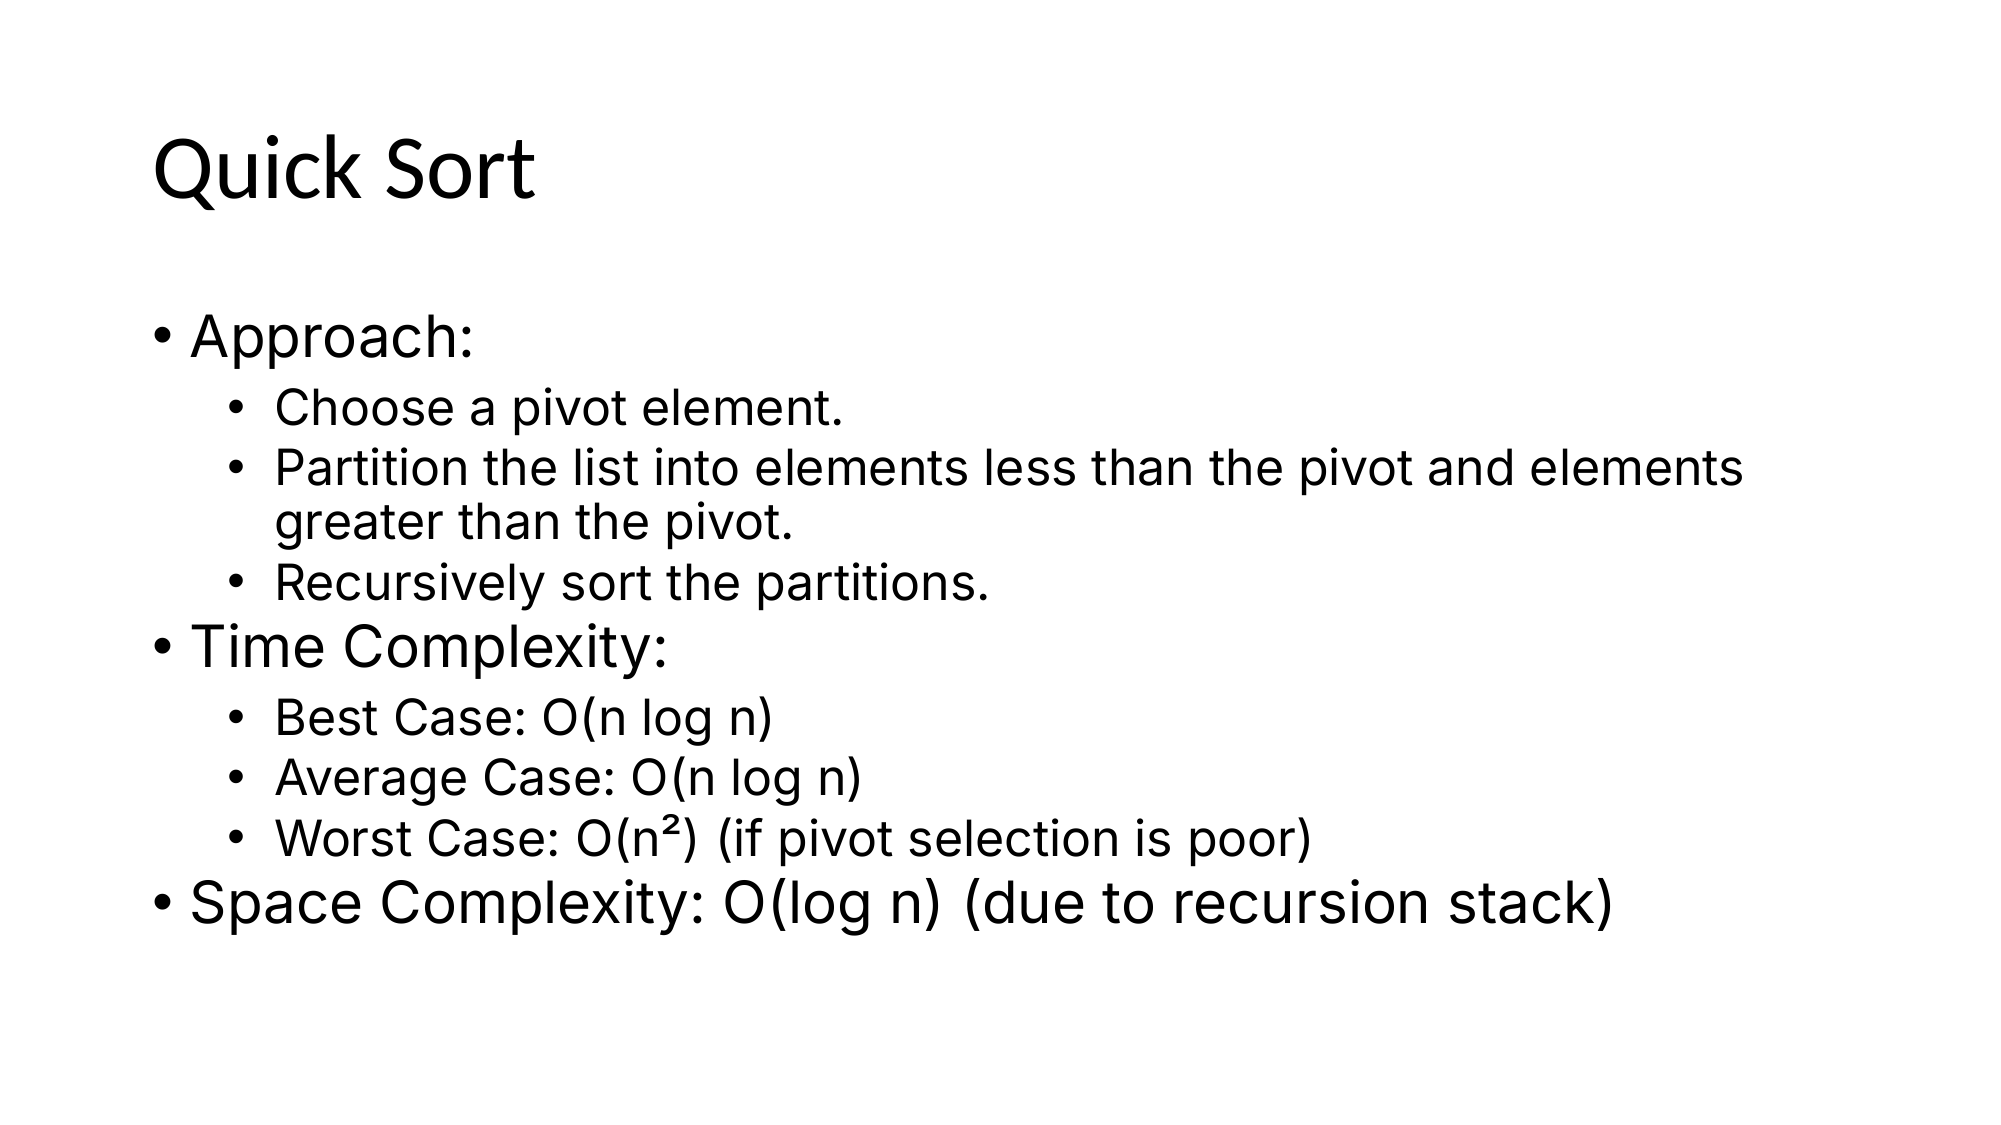

# Quick Sort
Approach:
Choose a pivot element.
Partition the list into elements less than the pivot and elements greater than the pivot.
Recursively sort the partitions.
Time Complexity:
Best Case: O(n log n)
Average Case: O(n log n)
Worst Case: O(n²) (if pivot selection is poor)
Space Complexity: O(log n) (due to recursion stack)